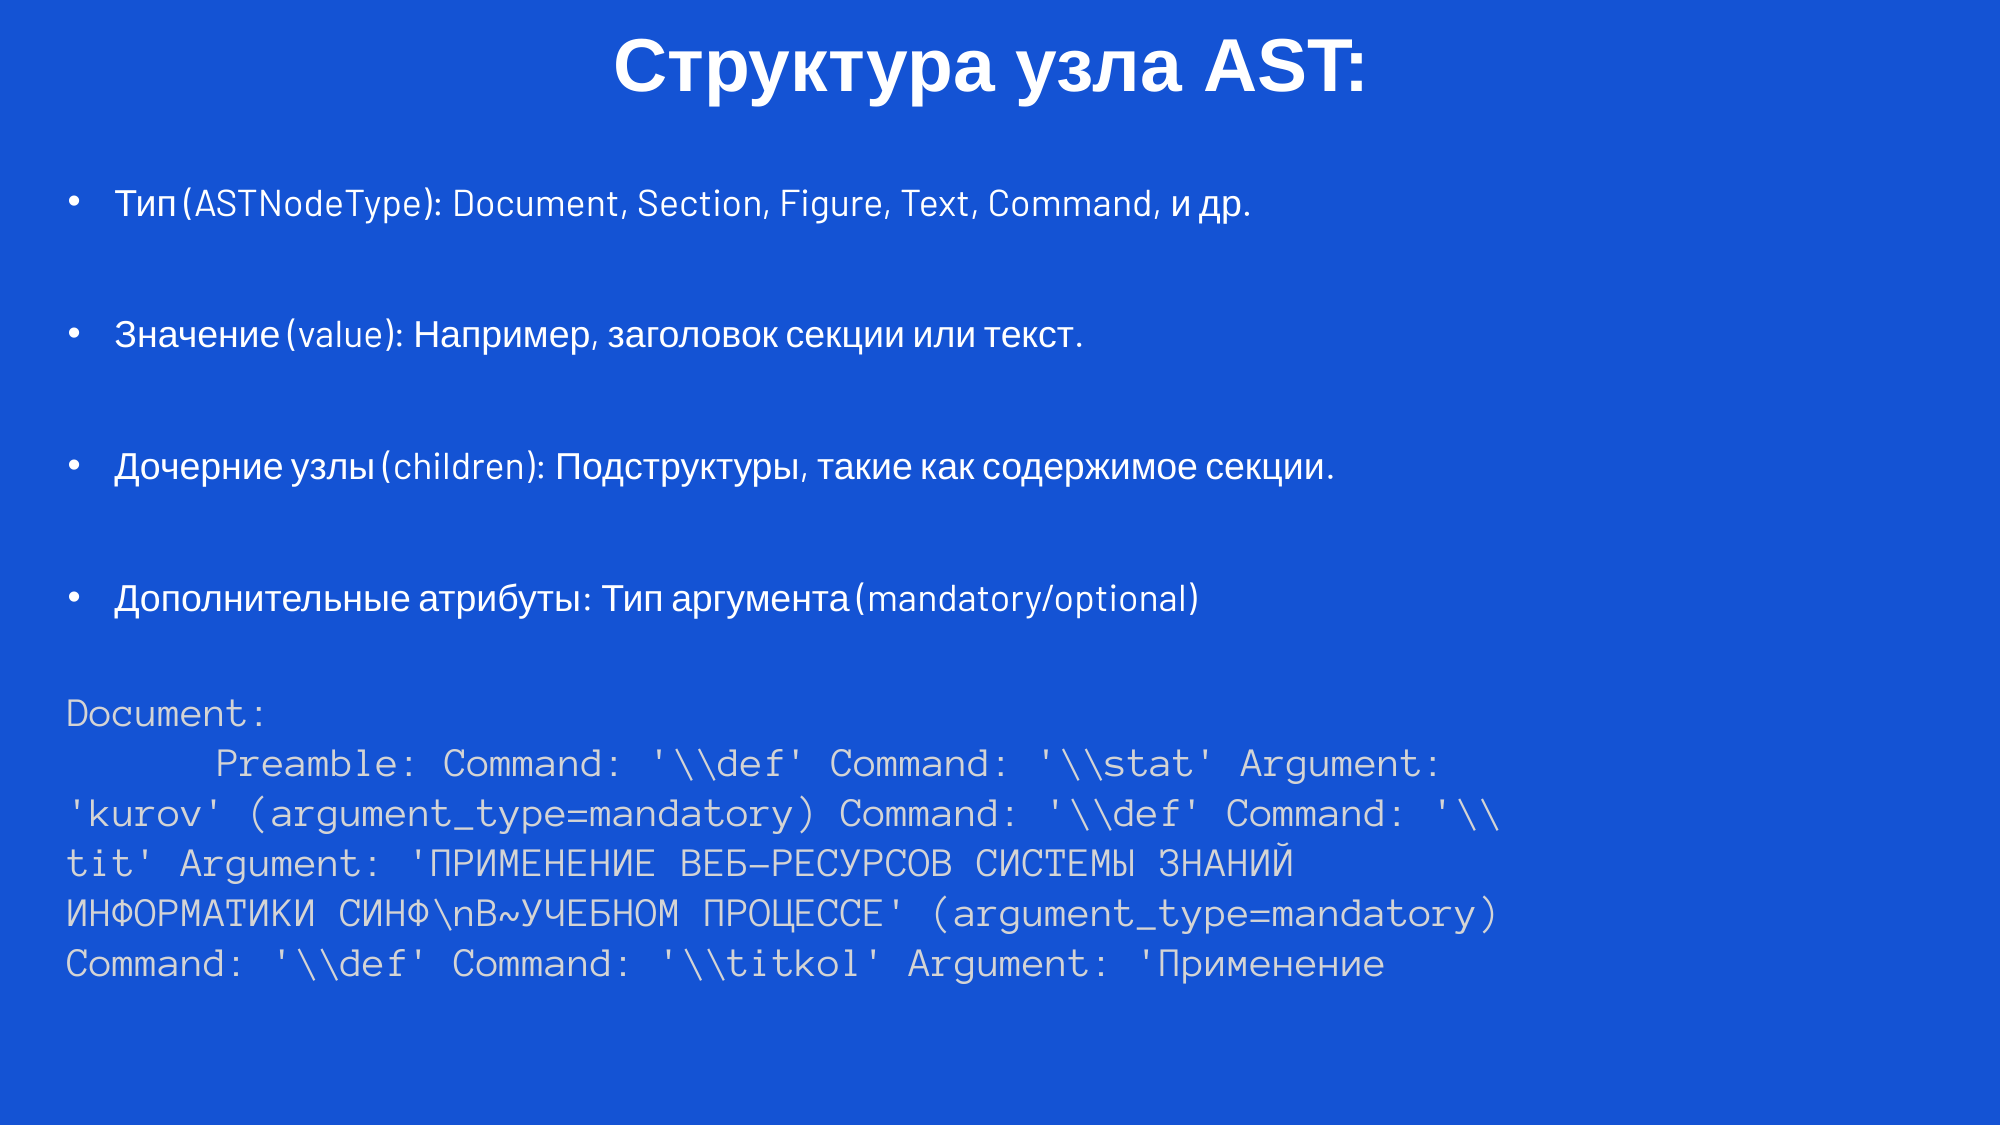

# Структура узла AST:
Тип (ASTNodeType): Document, Section, Figure, Text, Command, и др.

Значение (value): Например, заголовок секции или текст.

Дочерние узлы (children): Подструктуры, такие как содержимое секции.

Дополнительные атрибуты: Тип аргумента (mandatory/optional)
Document:
	Preamble: Command: '\\def' Command: '\\stat' Argument: 'kurov' (argument_type=mandatory) Command: '\\def' Command: '\\tit' Argument: 'ПРИМЕНЕНИЕ ВЕБ-РЕСУРСОВ СИСТЕМЫ ЗНАНИЙ ИНФОРМАТИКИ СИНФ\nВ~УЧЕБНОМ ПРОЦЕССЕ' (argument_type=mandatory) Command: '\\def' Command: '\\titkol' Argument: 'Применение